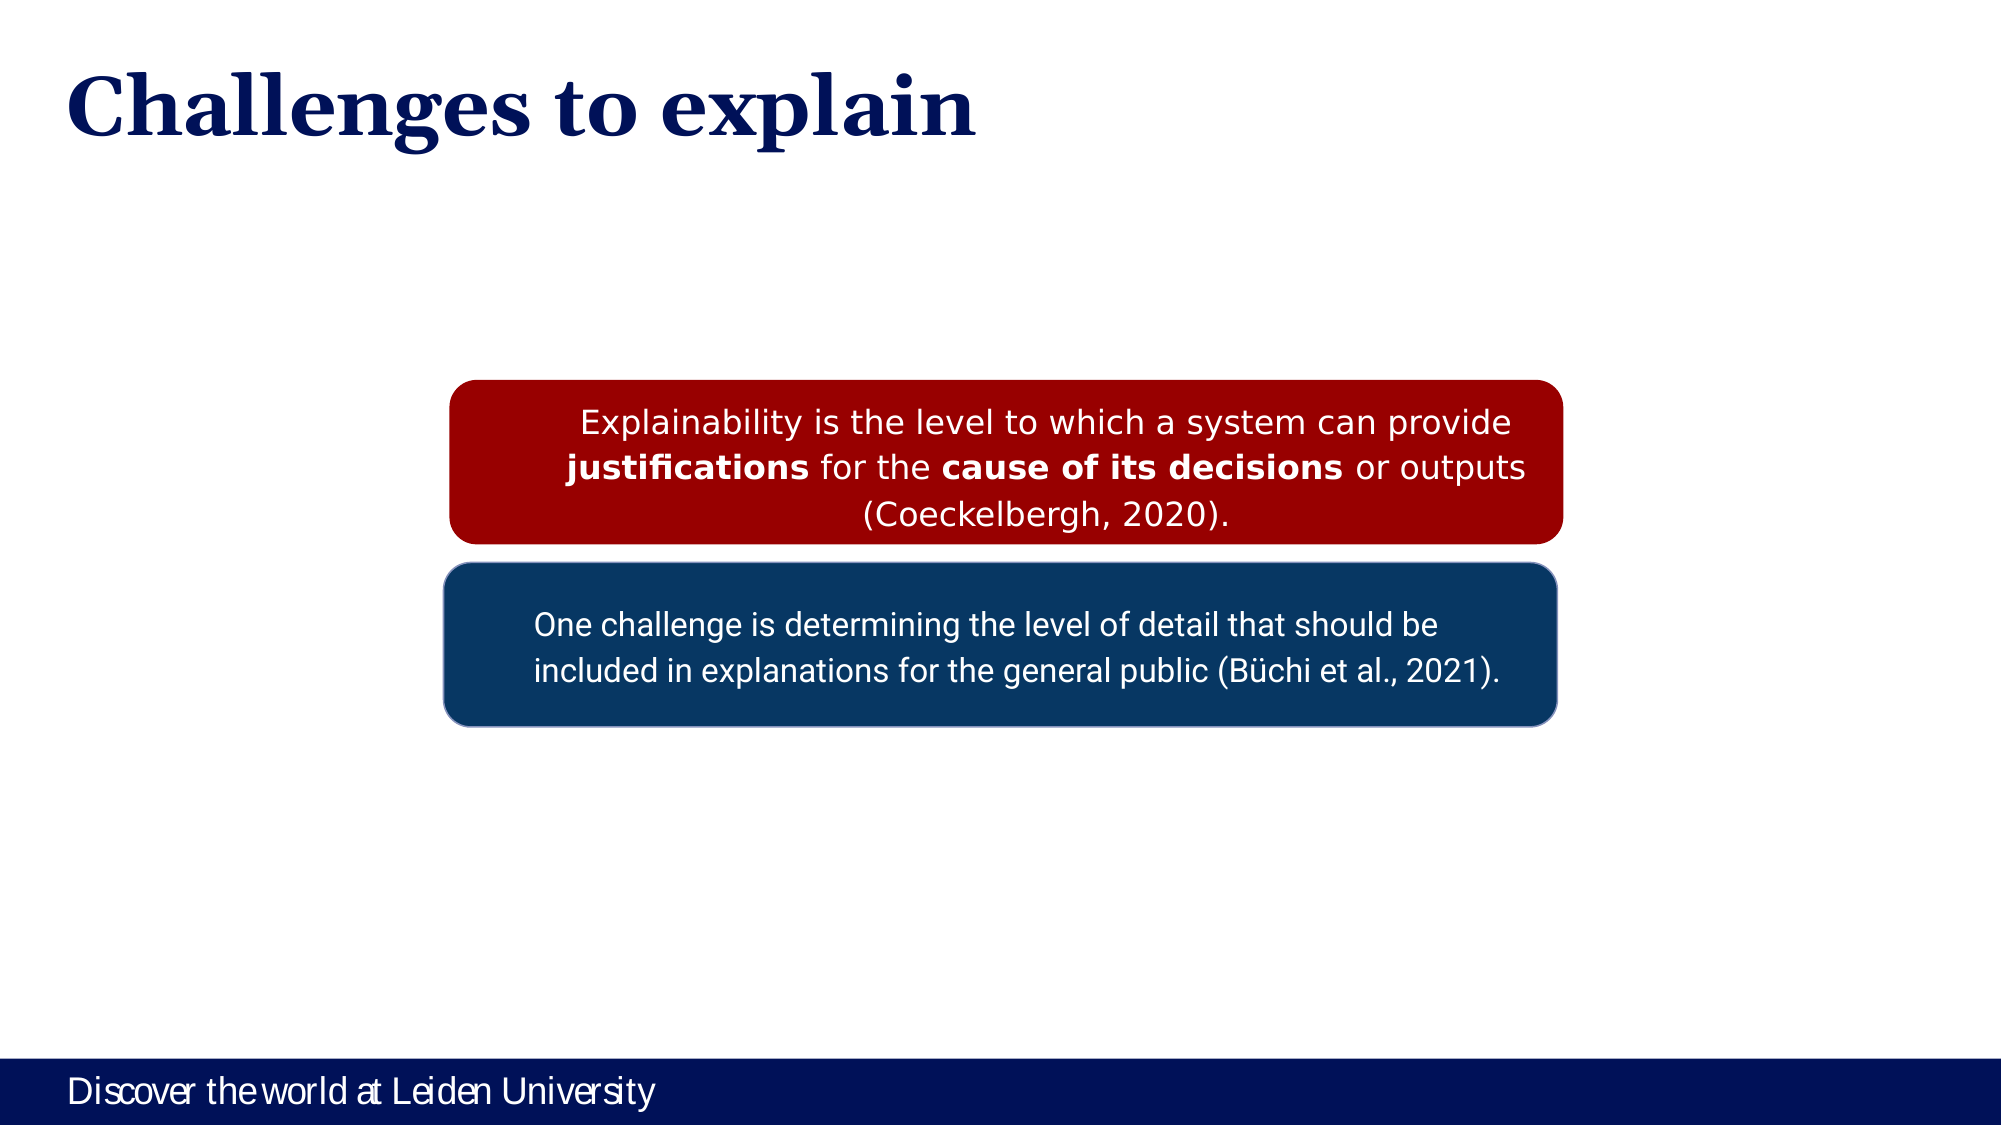

# Challenges to explain

Explainability is the level to which a system can provide justifications for the cause of its decisions or outputs (Coeckelbergh, 2020).

One challenge is determining the level of detail that should be included in explanations for the general public (Büchi et al., 2021).